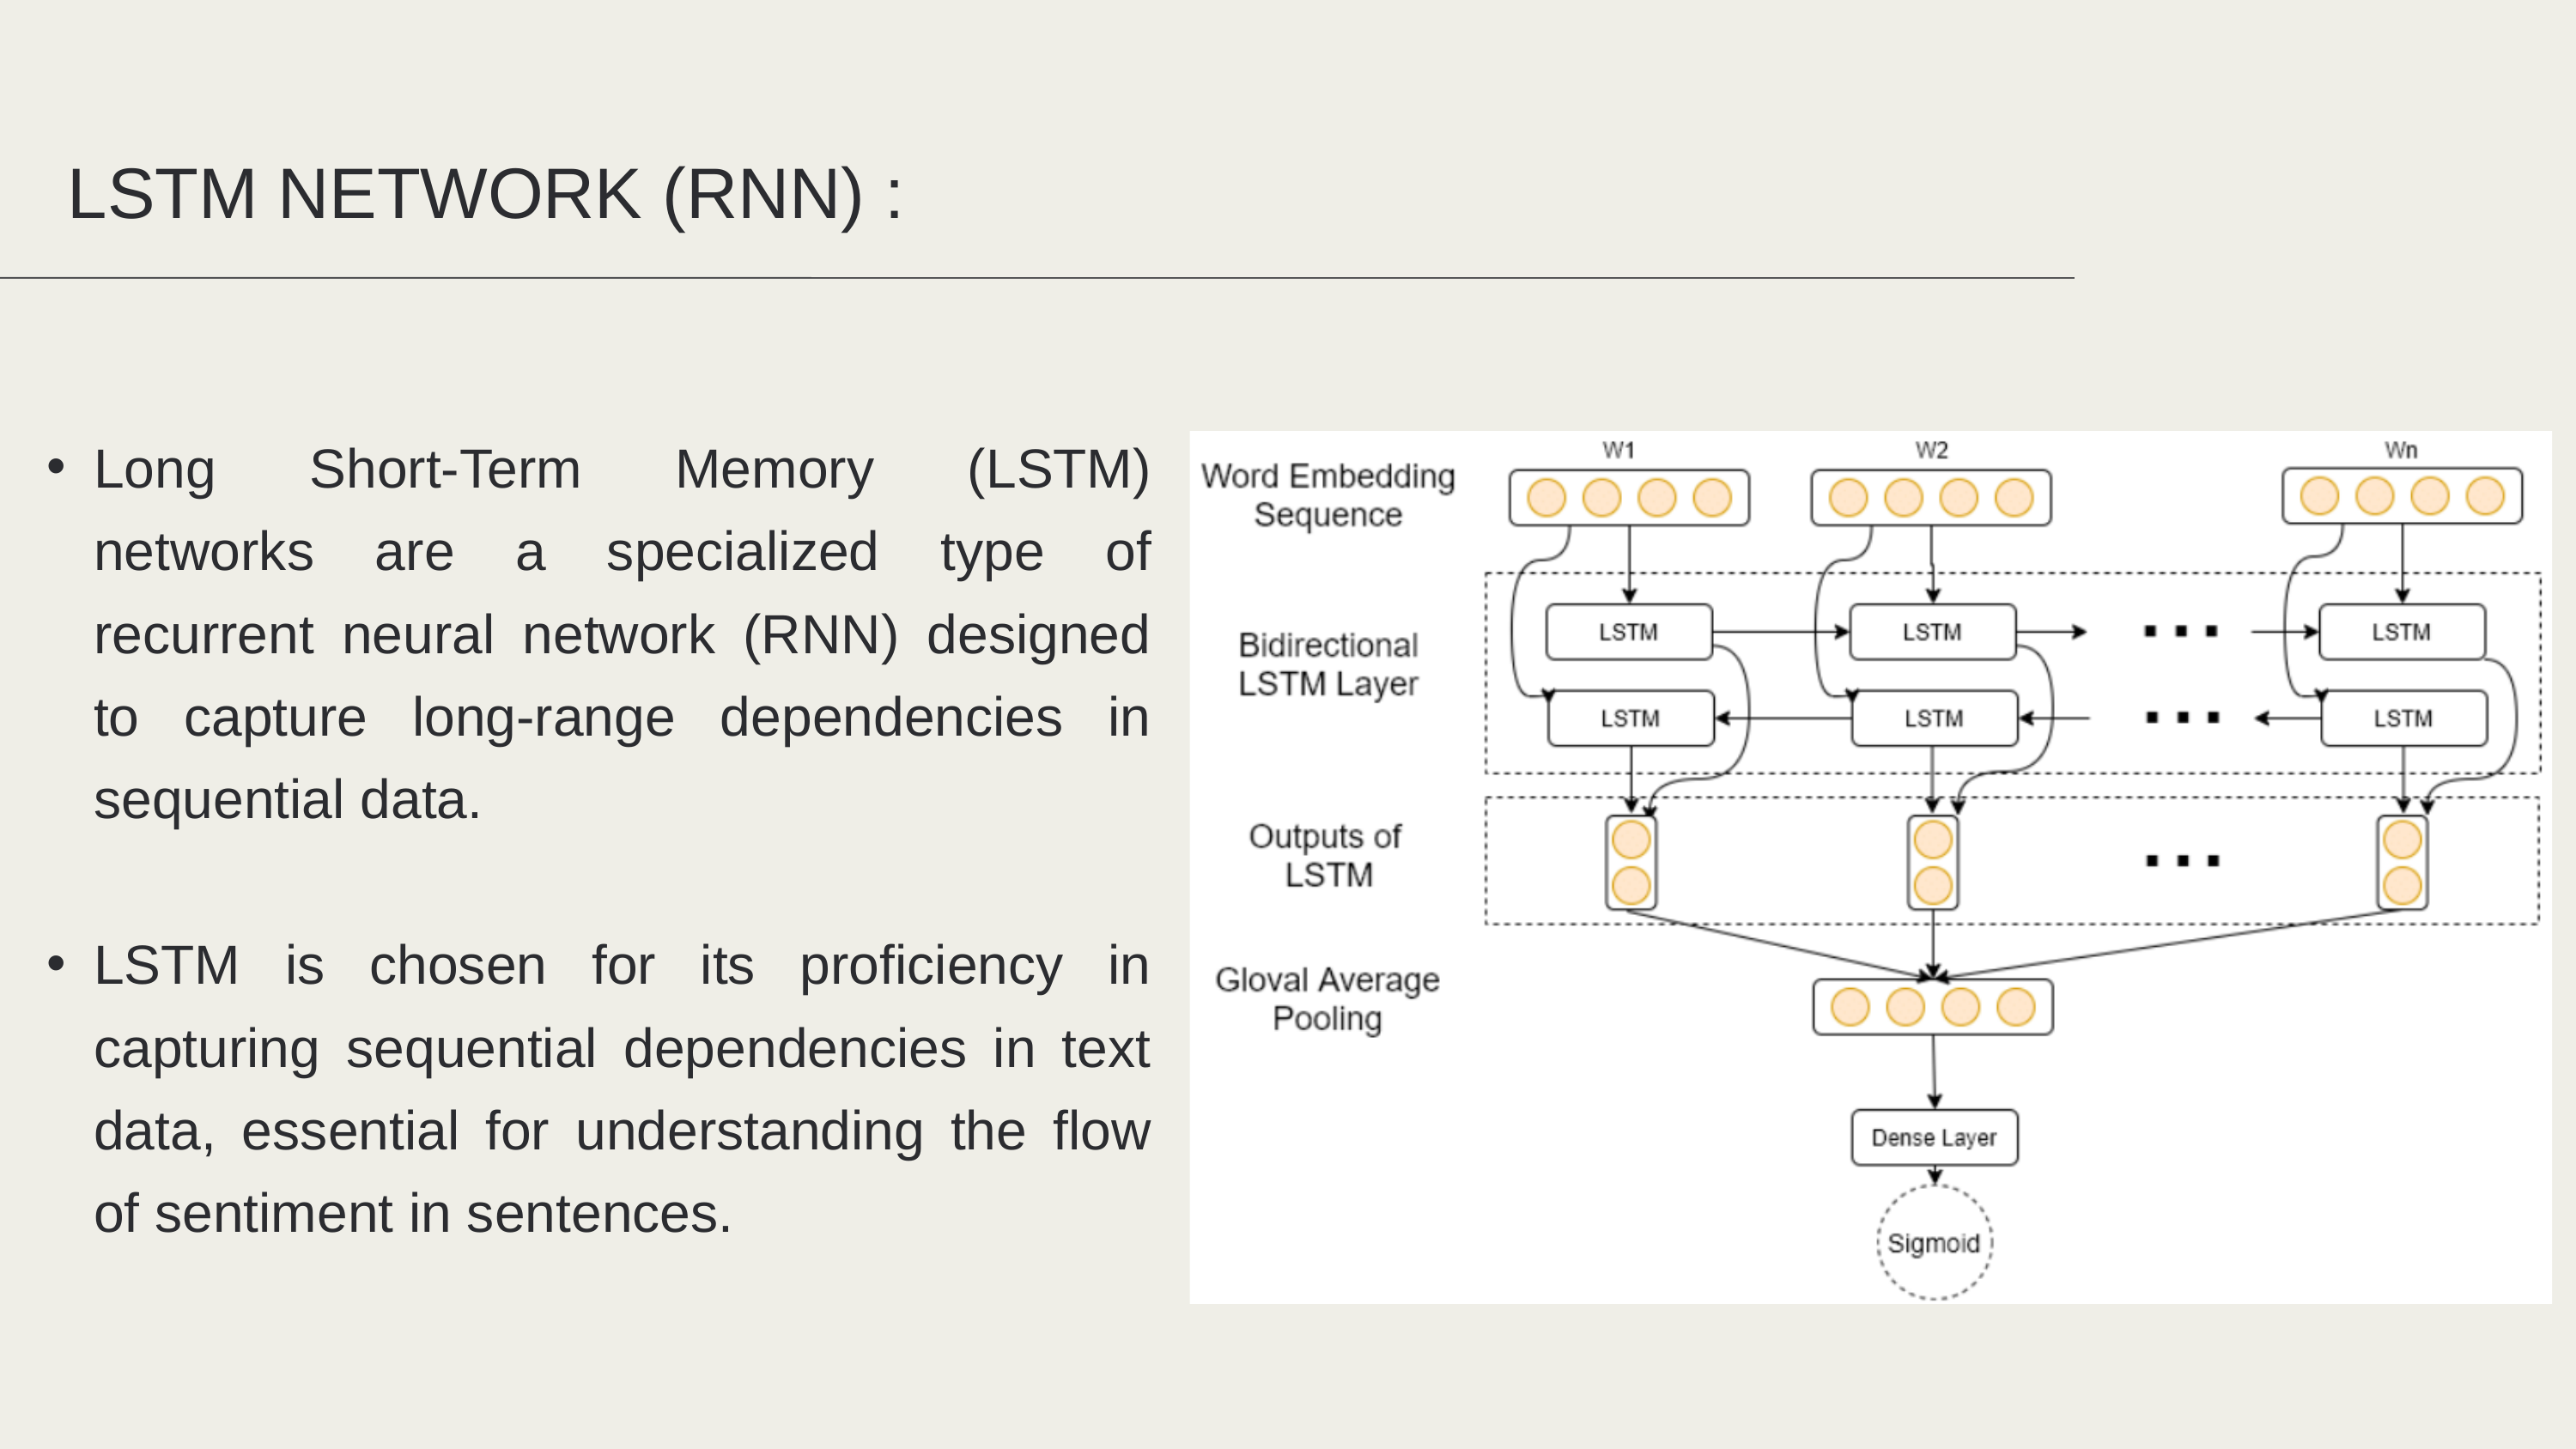

LSTM NETWORK (RNN) :

Long Short-Term Memory (LSTM) networks are a specialized type of recurrent neural network (RNN) designed to capture long-range dependencies in sequential data.

LSTM is chosen for its proficiency in capturing sequential dependencies in text data, essential for understanding the flow of sentiment in sentences.